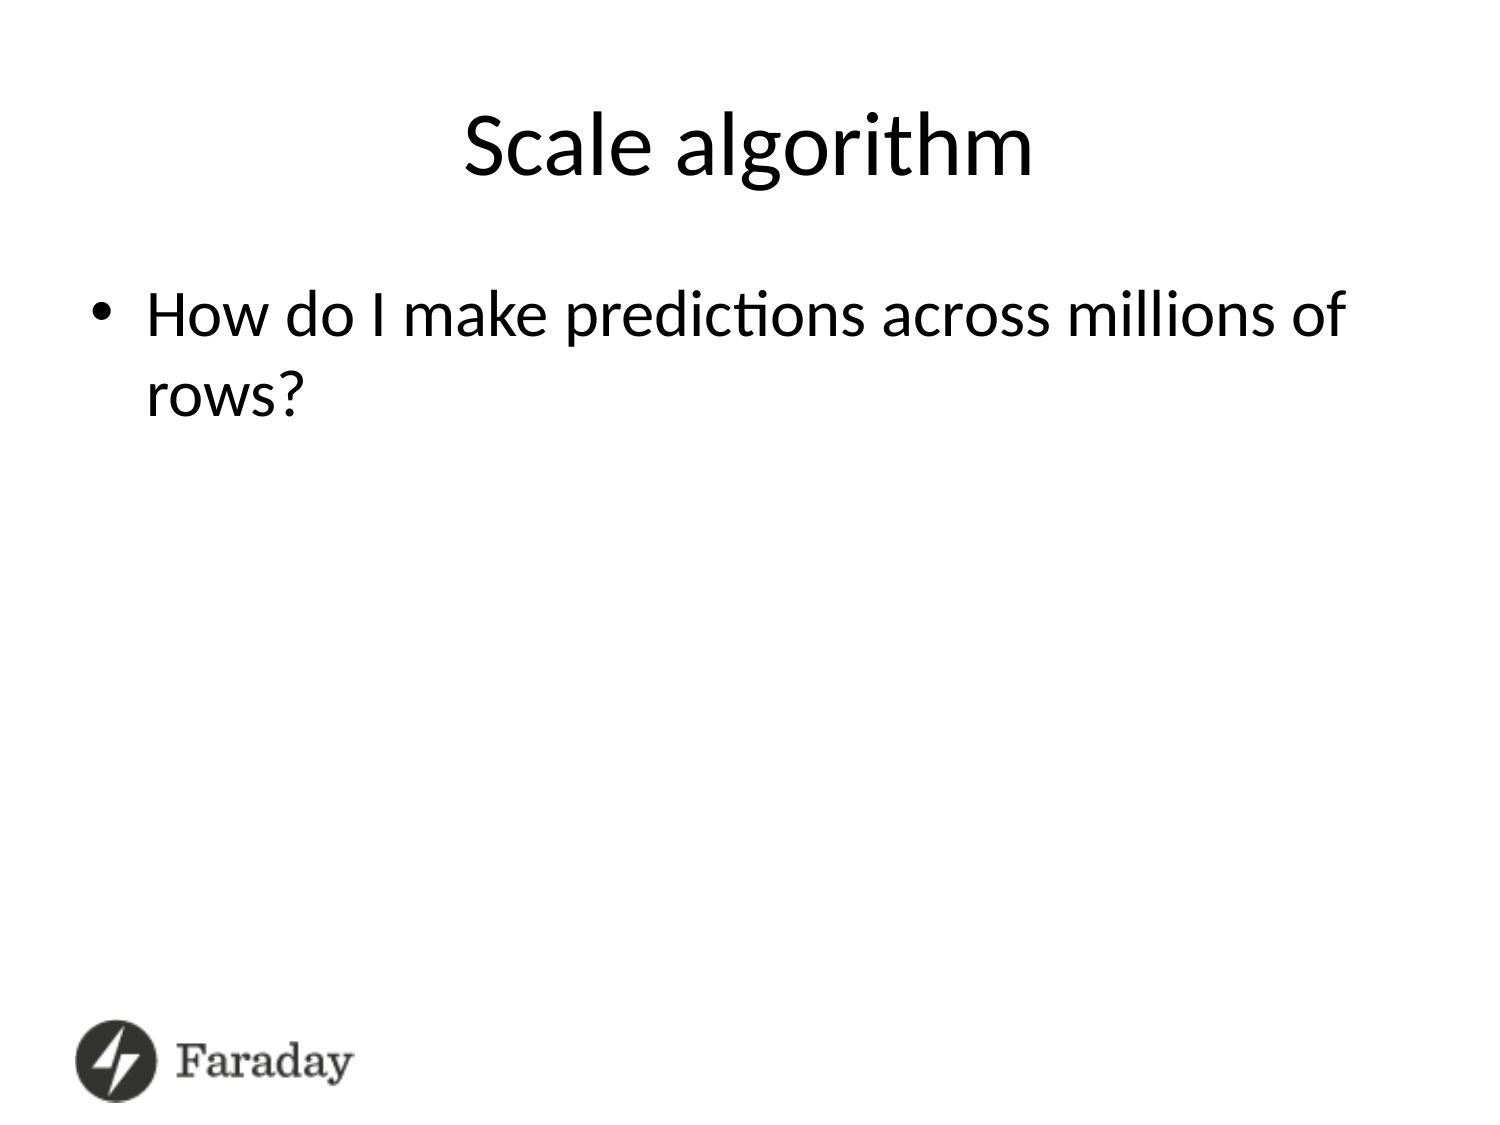

# Scale algorithm
How do I make predictions across millions of rows?